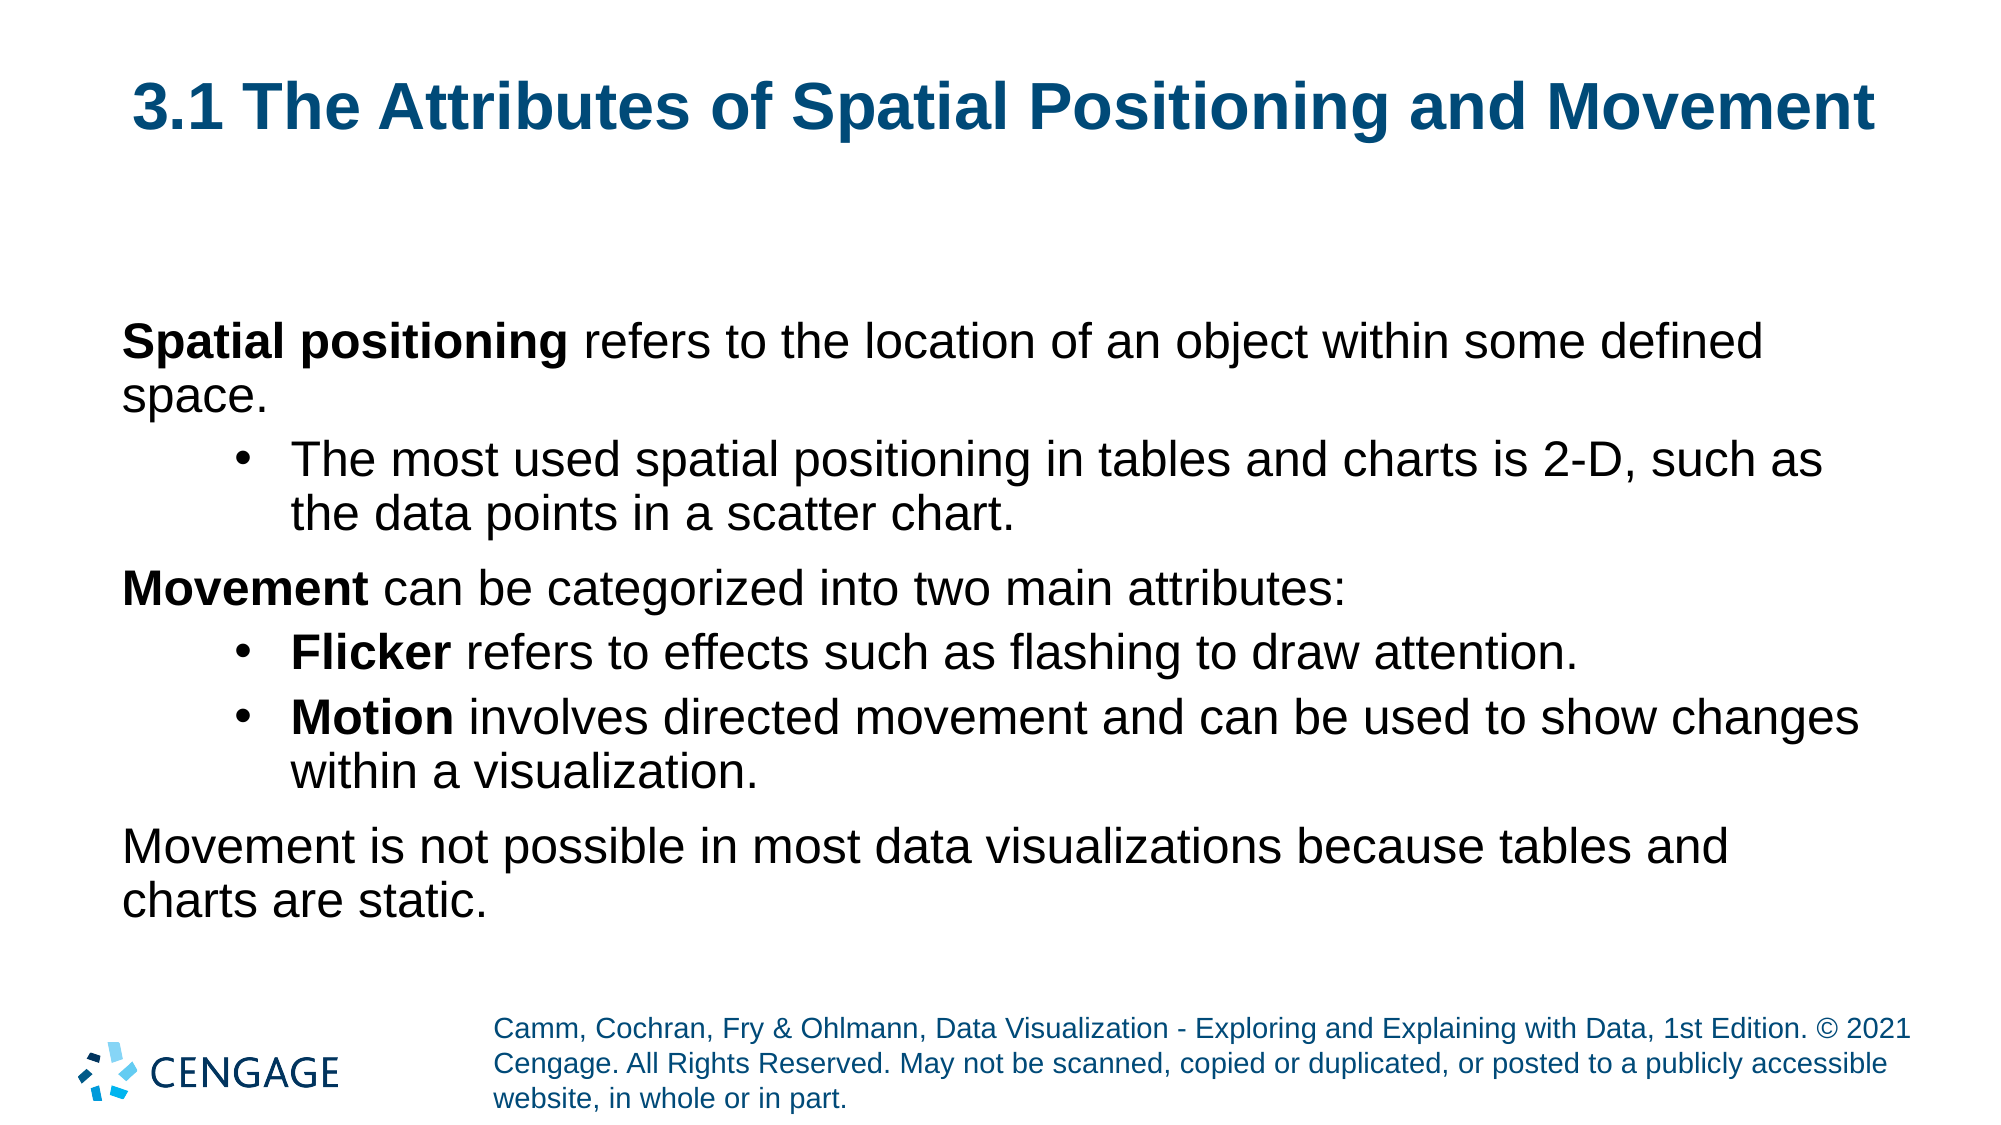

# 3.1 The Attributes of Spatial Positioning and Movement
Spatial positioning refers to the location of an object within some defined space.
The most used spatial positioning in tables and charts is 2-D, such as the data points in a scatter chart.
Movement can be categorized into two main attributes:
Flicker refers to effects such as flashing to draw attention.
Motion involves directed movement and can be used to show changes within a visualization.
Movement is not possible in most data visualizations because tables and charts are static.